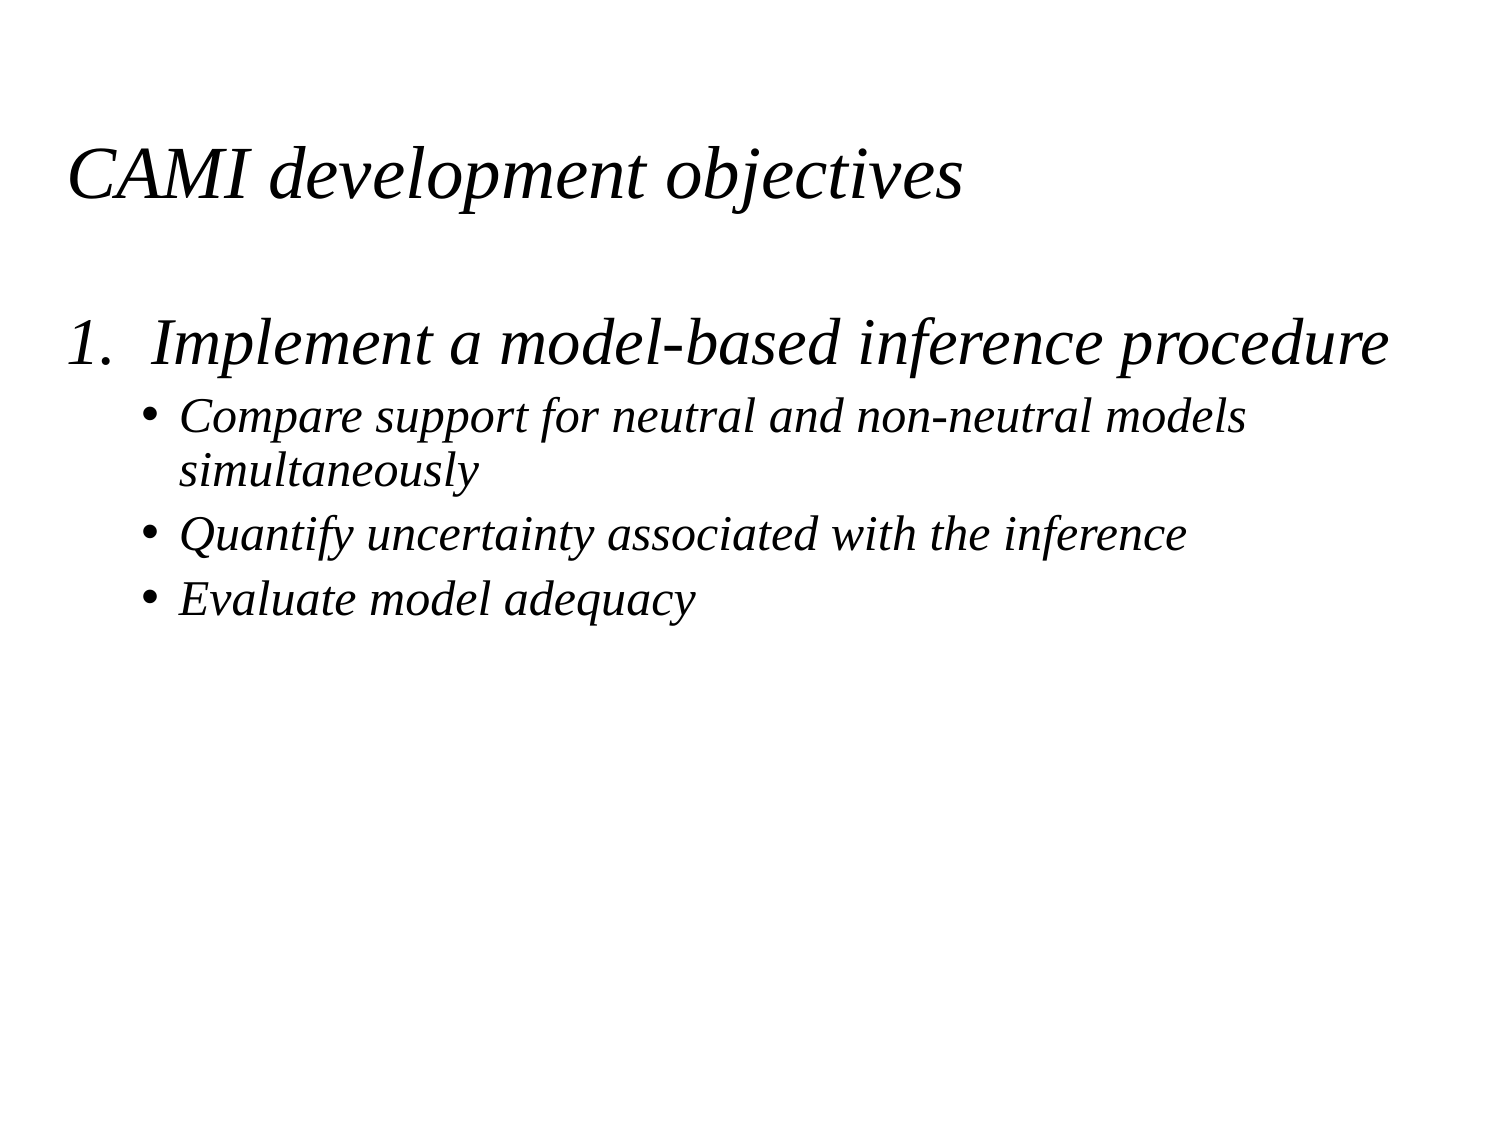

CAMI development objectives
Implement a model-based inference procedure
Compare support for neutral and non-neutral models simultaneously
Quantify uncertainty associated with the inference
Evaluate model adequacy